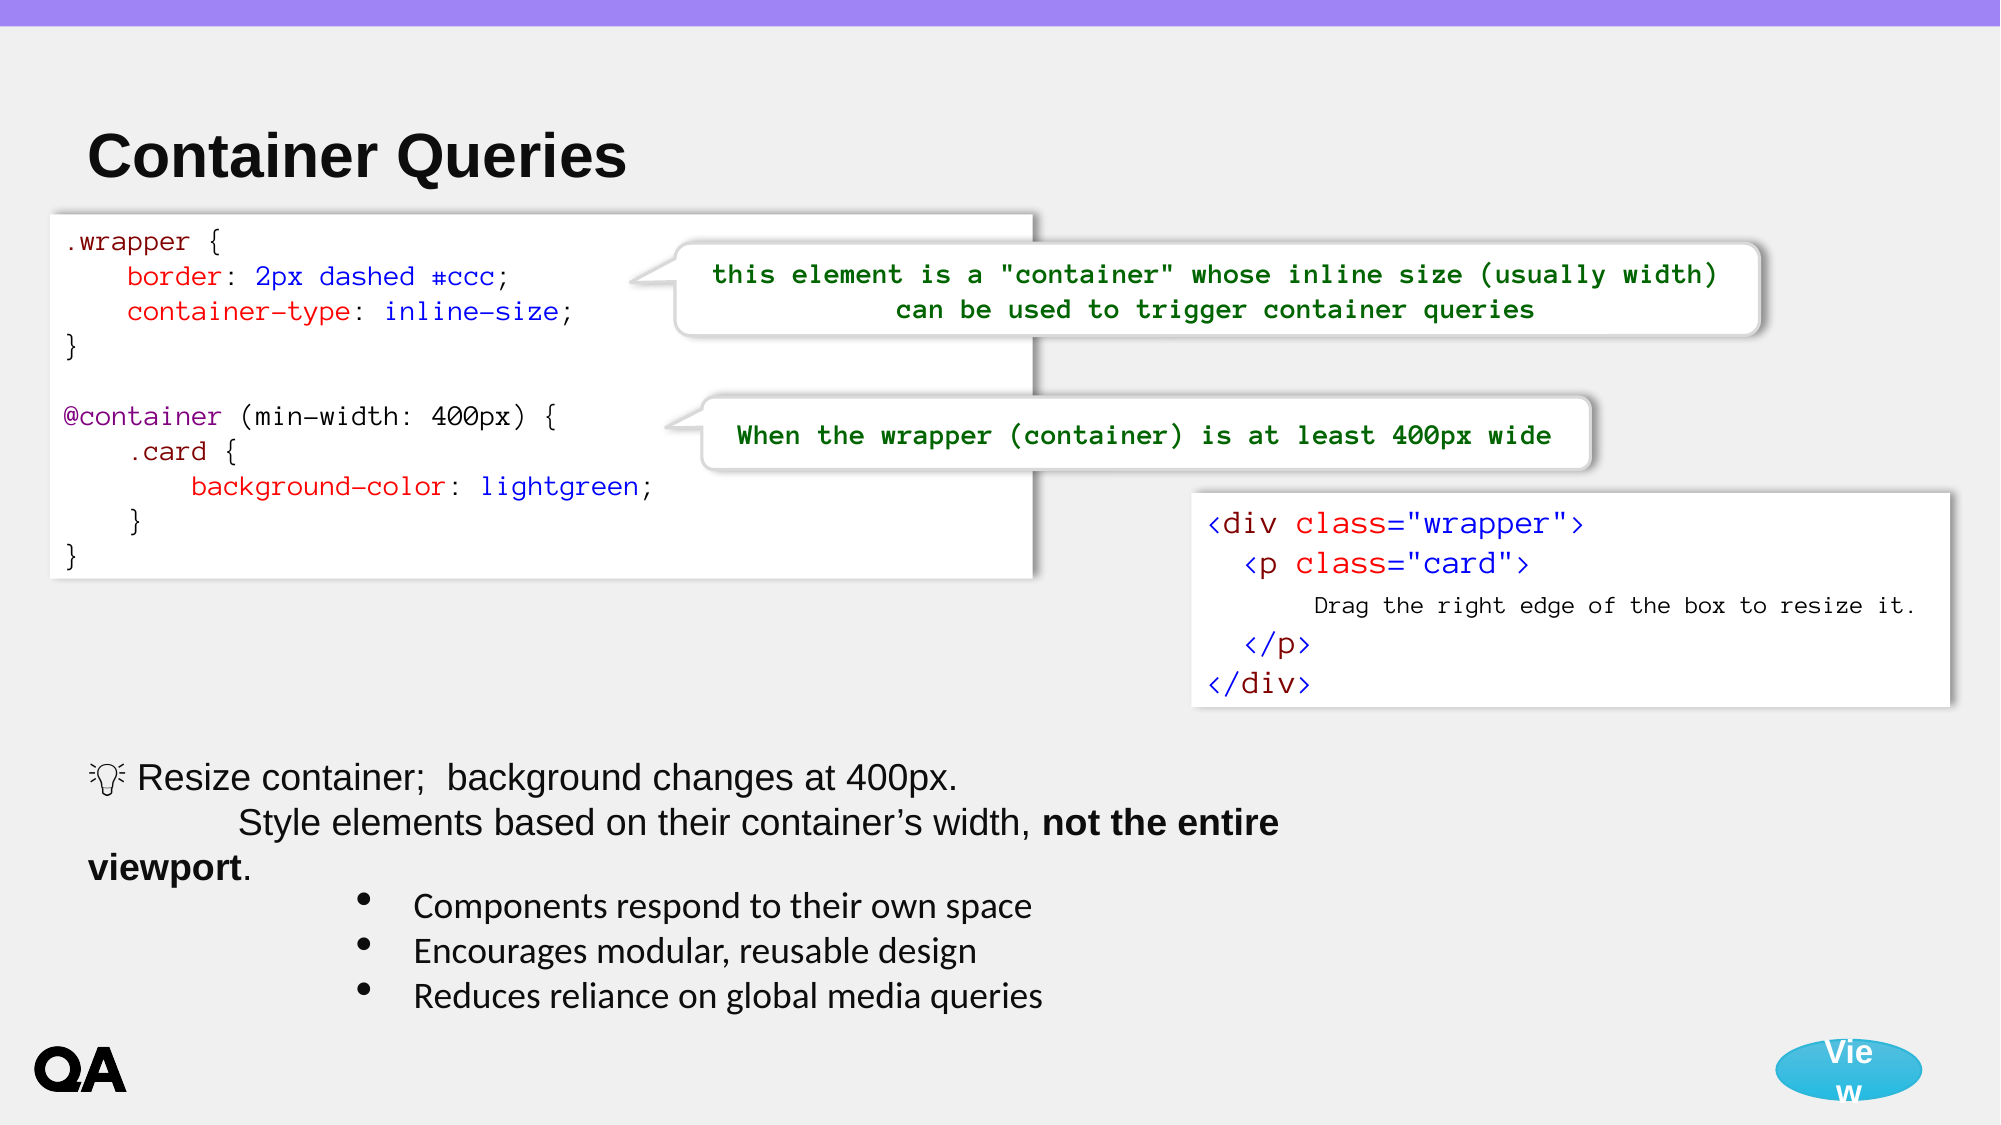

# Container Queries
.wrapper {
    border: 2px dashed #ccc;
    container-type: inline-size;
}

@container (min-width: 400px) {
    .card {
        background-color: lightgreen;
    }
}
this element is a "container" whose inline size (usually width) can be used to trigger container queries

💡 Resize container;  background changes at 400px.
	Style elements based on their container’s width, not the entire viewport.

When the wrapper (container) is at least 400px wide
<div class="wrapper">
  <p class="card">
      Drag the right edge of the box to resize it.
  </p>
</div>
Components respond to their own space
Encourages modular, reusable design
Reduces reliance on global media queries
View